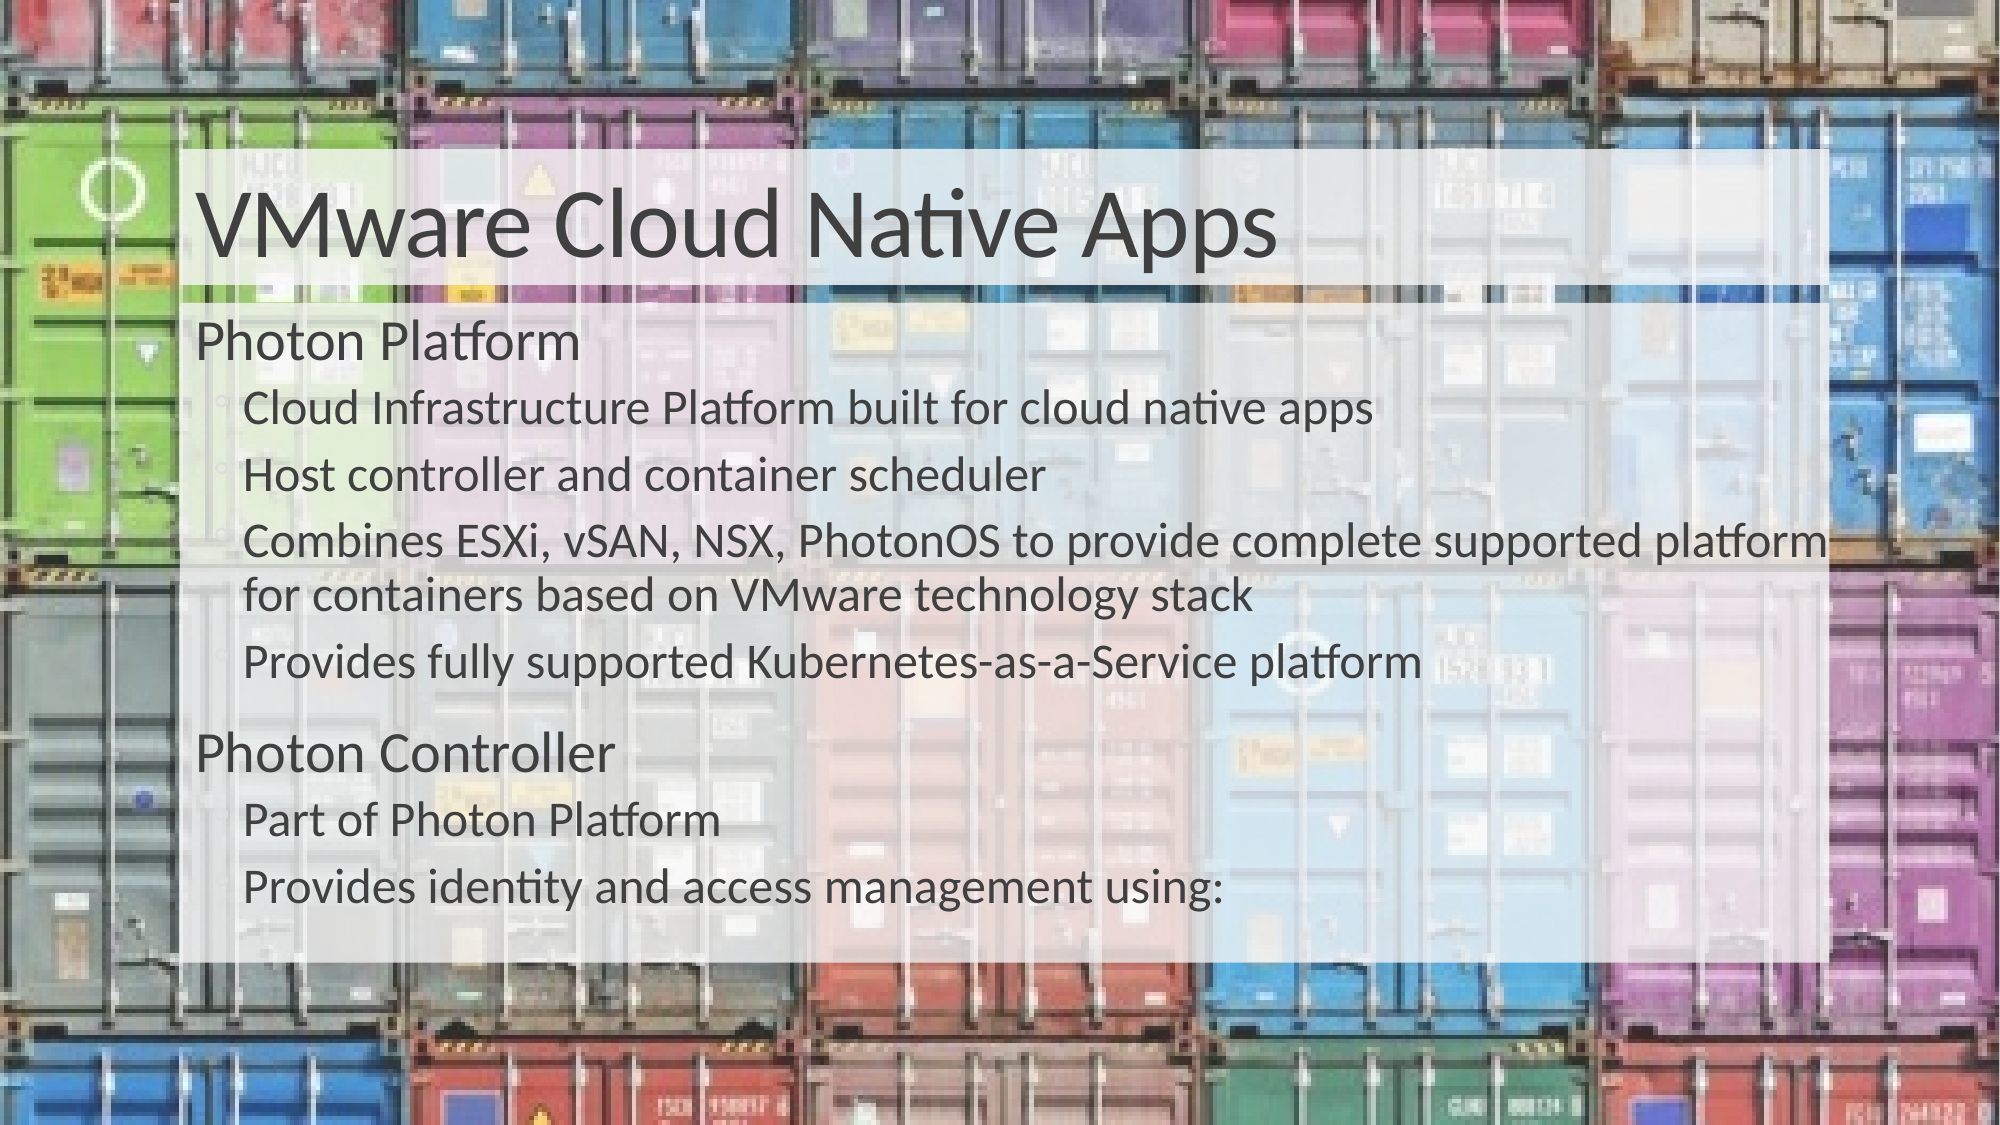

# VMware Cloud Native Apps
Photon Platform
Cloud Infrastructure Platform built for cloud native apps
Host controller and container scheduler
Combines ESXi, vSAN, NSX, PhotonOS to provide complete supported platform for containers based on VMware technology stack
Provides fully supported Kubernetes-as-a-Service platform
Photon Controller
Part of Photon Platform
Provides identity and access management using: